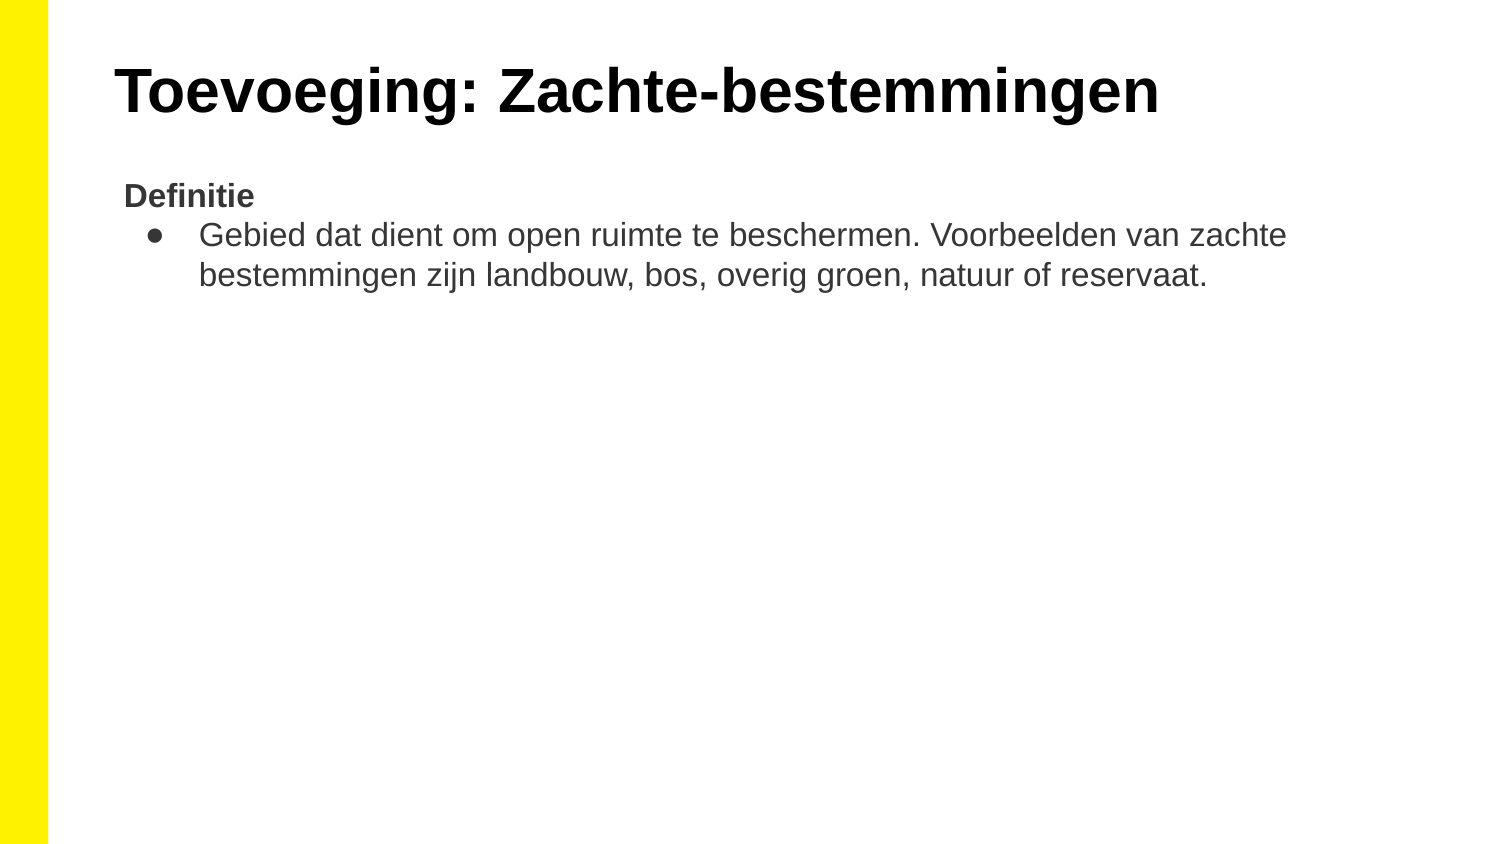

Toevoeging: Zachte-bestemmingen
Definitie
Gebied dat dient om open ruimte te beschermen. Voorbeelden van zachte bestemmingen zijn landbouw, bos, overig groen, natuur of reservaat.